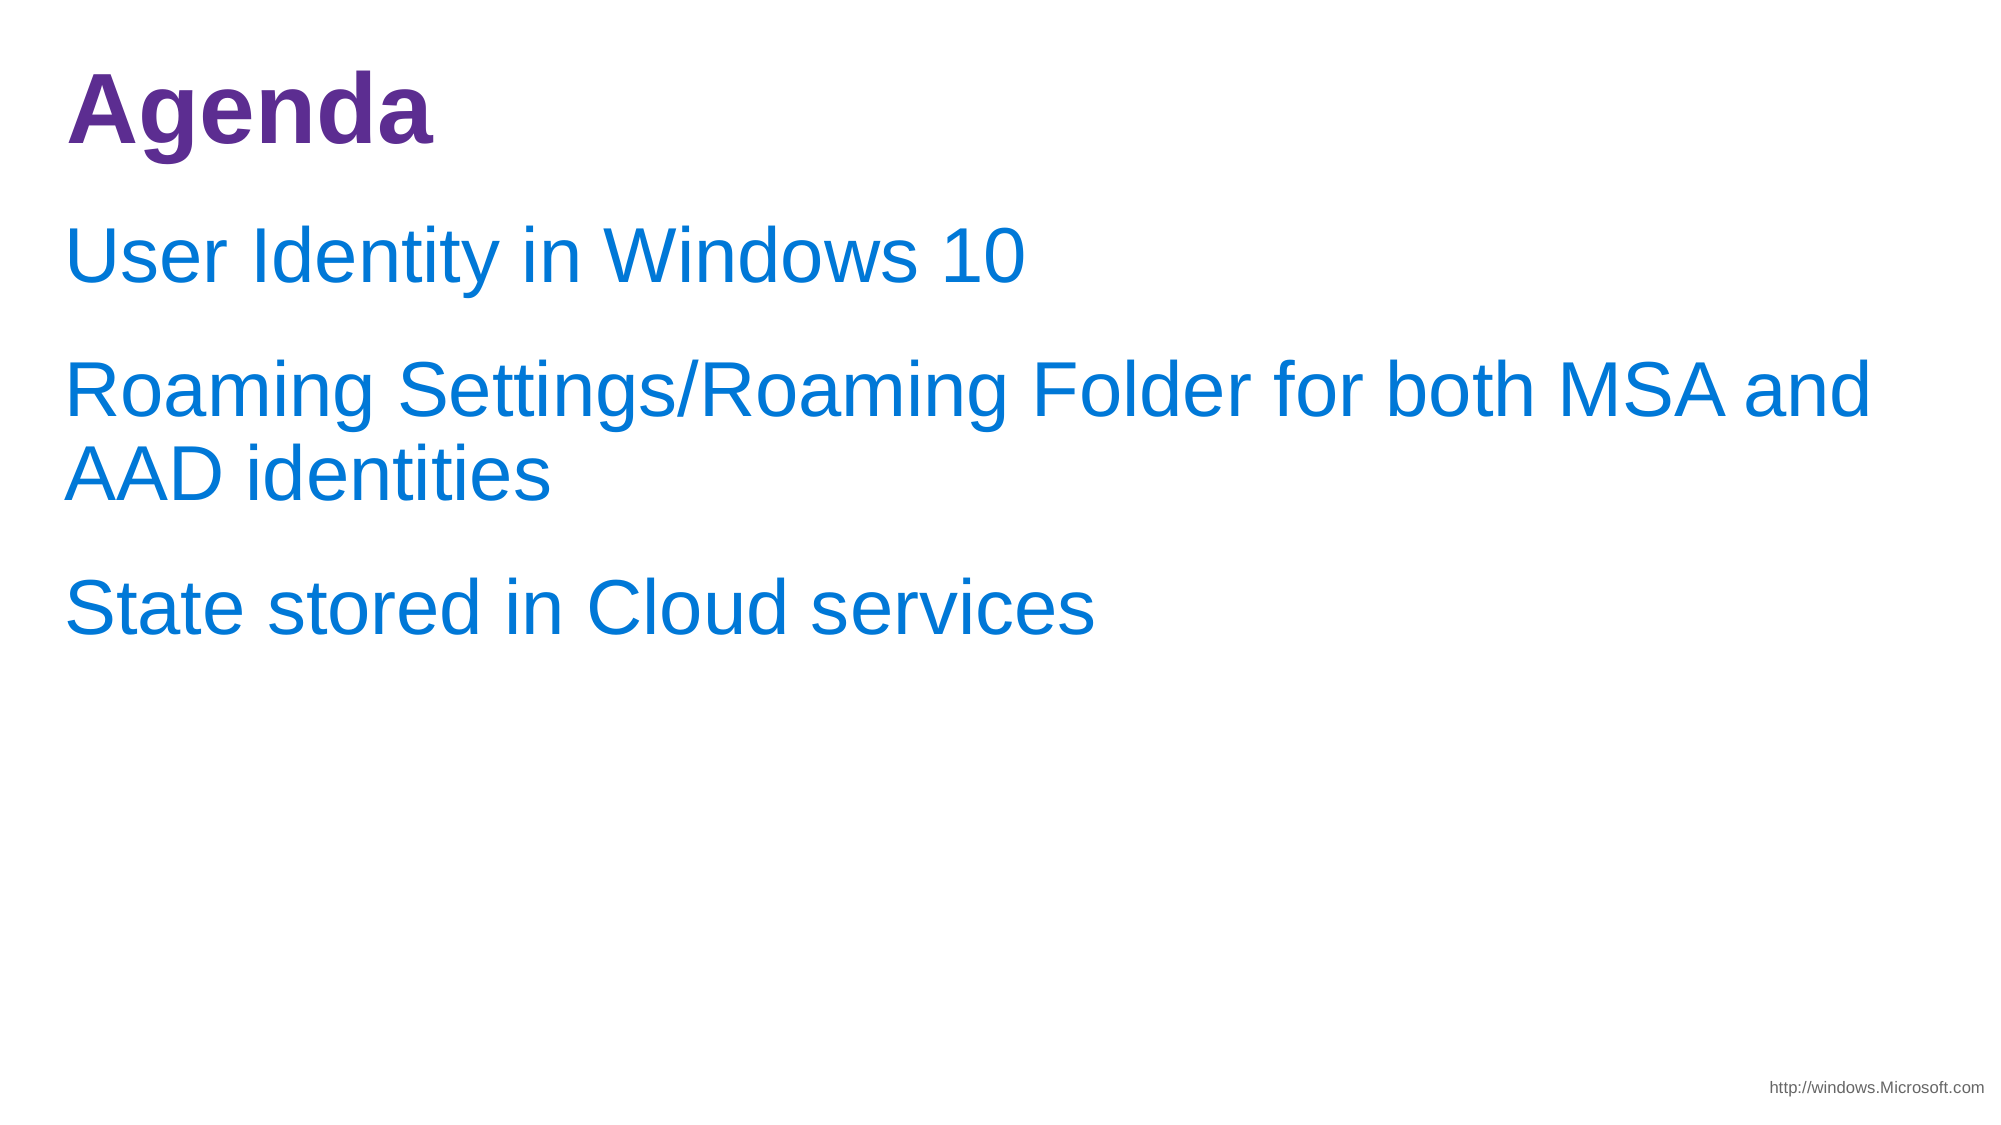

User Identity in Windows 10
Roaming Settings/Roaming Folder for both MSA and AAD identities
State stored in Cloud services